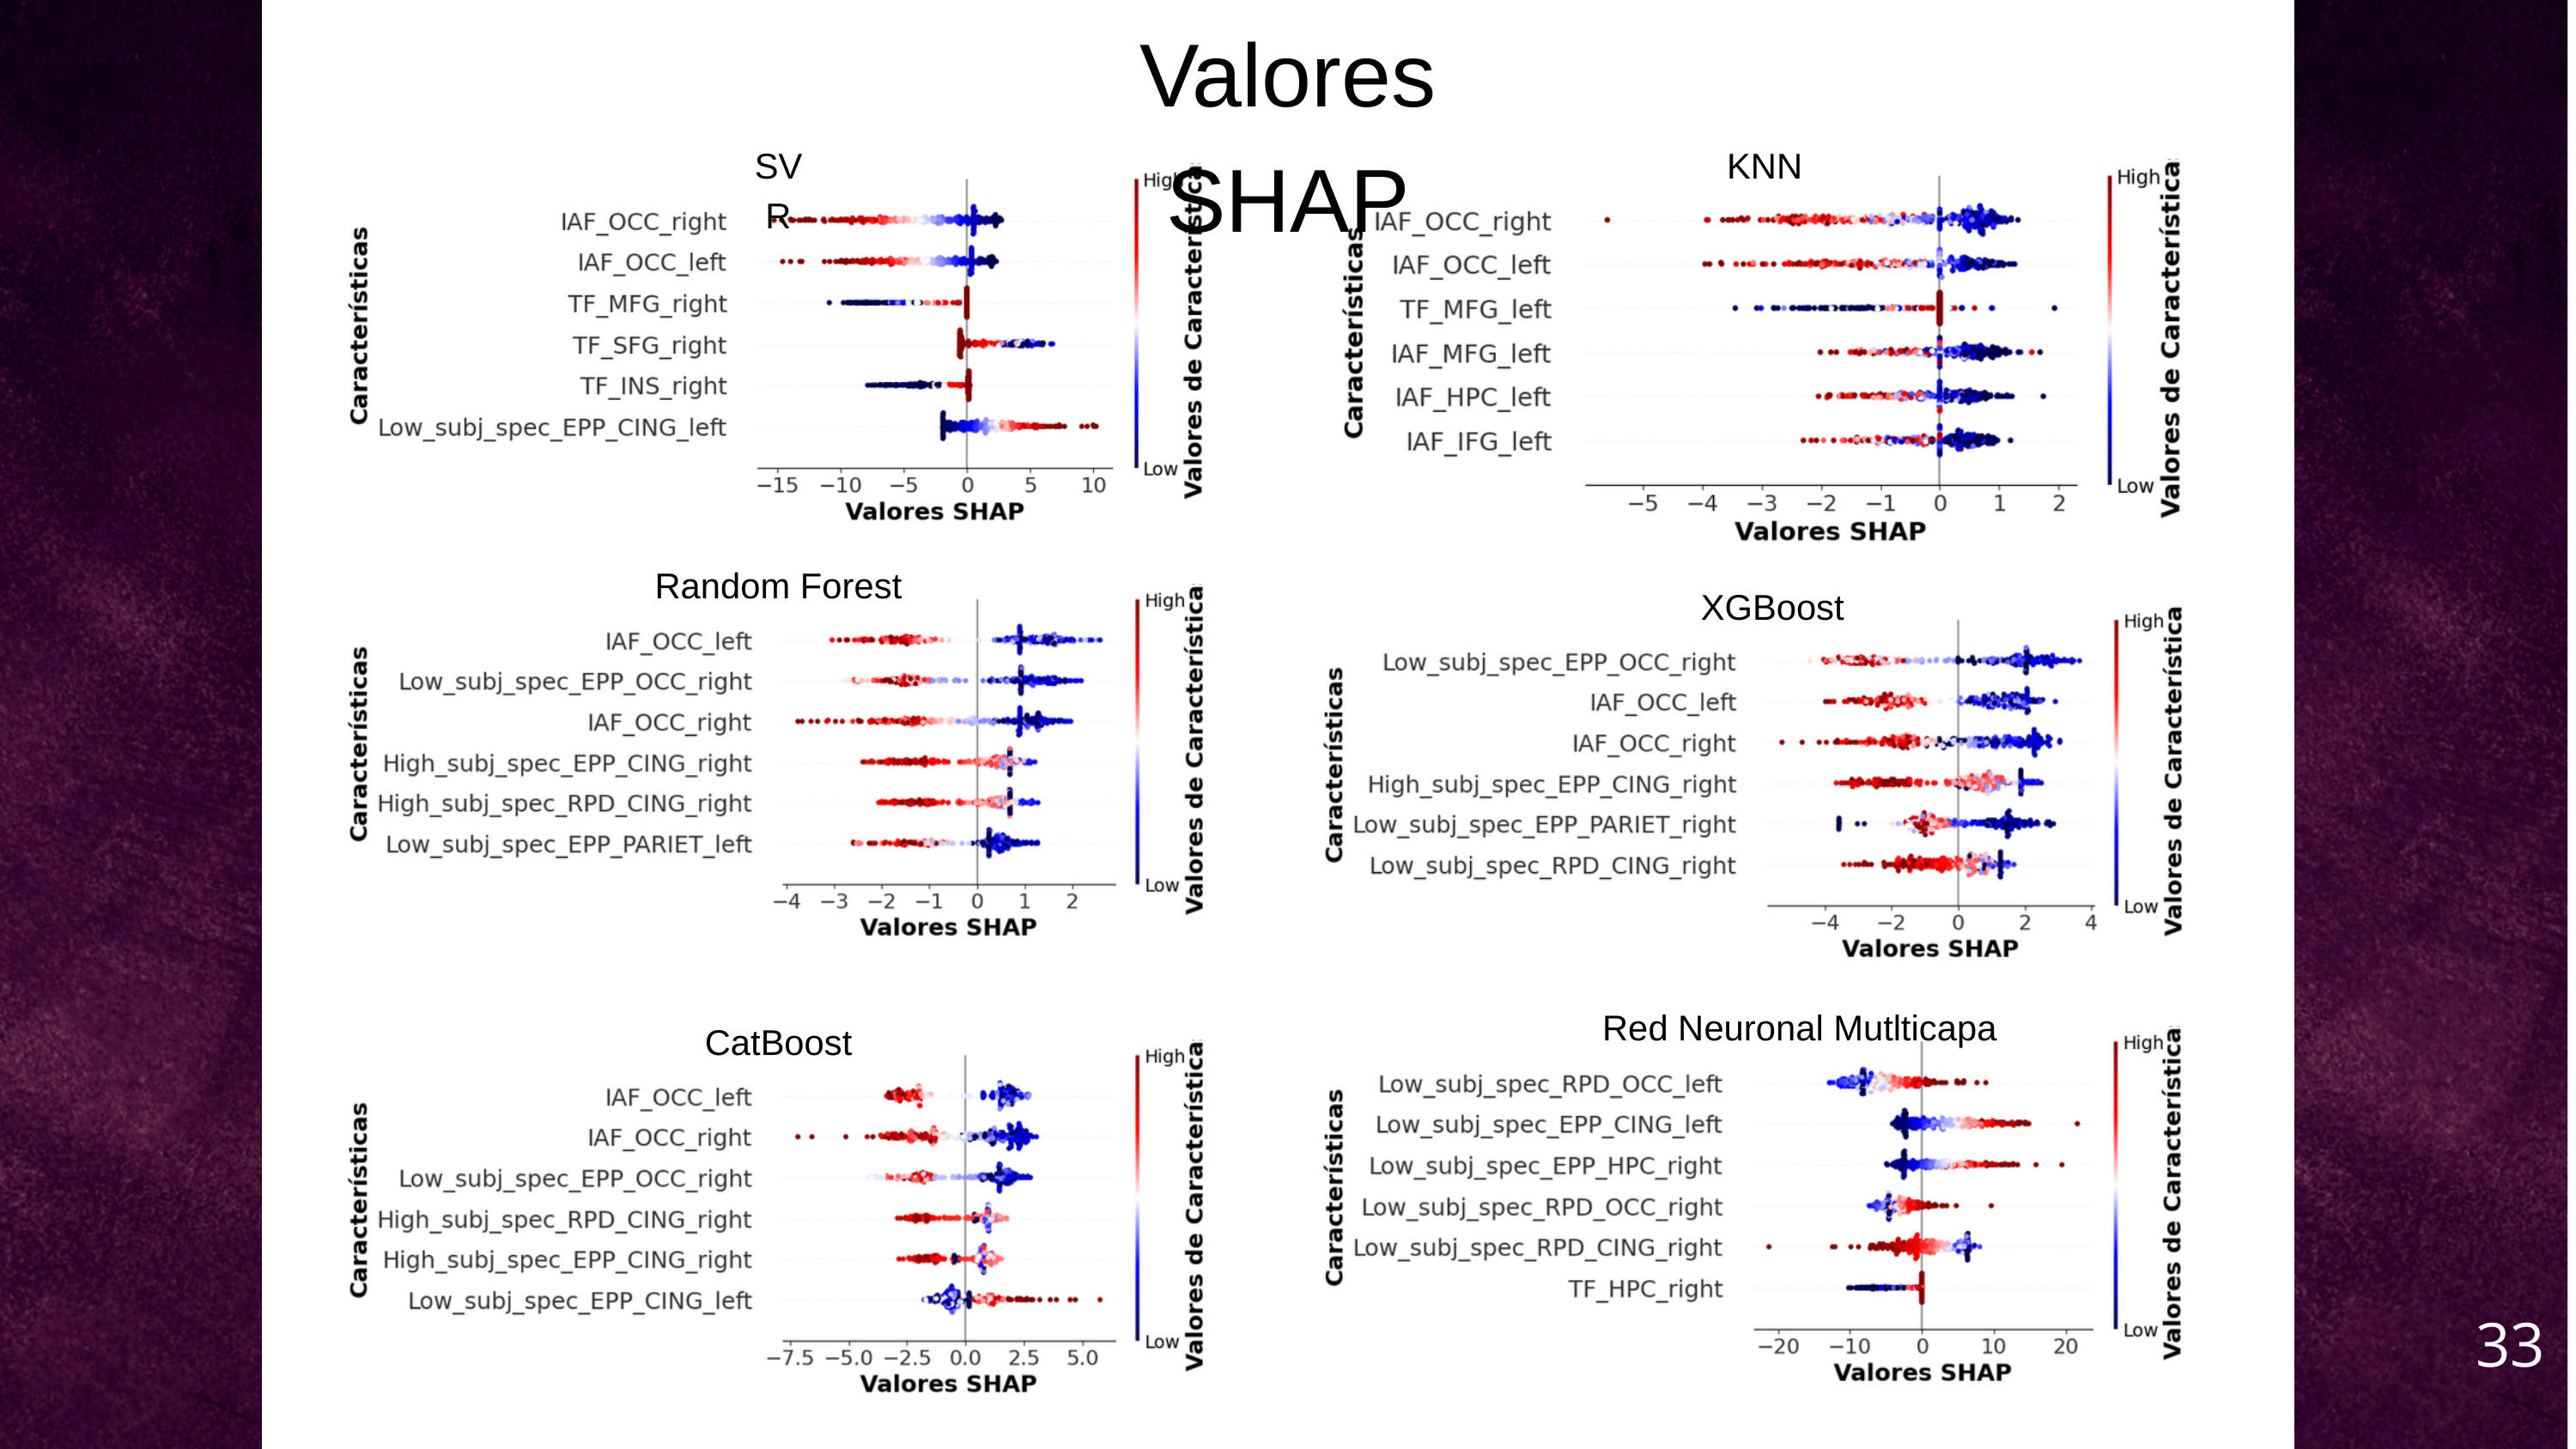

Valores SHAP
SVR
KNN

Random Forest
XGBoost

Red Neuronal Mutlticapa
CatBoost

33